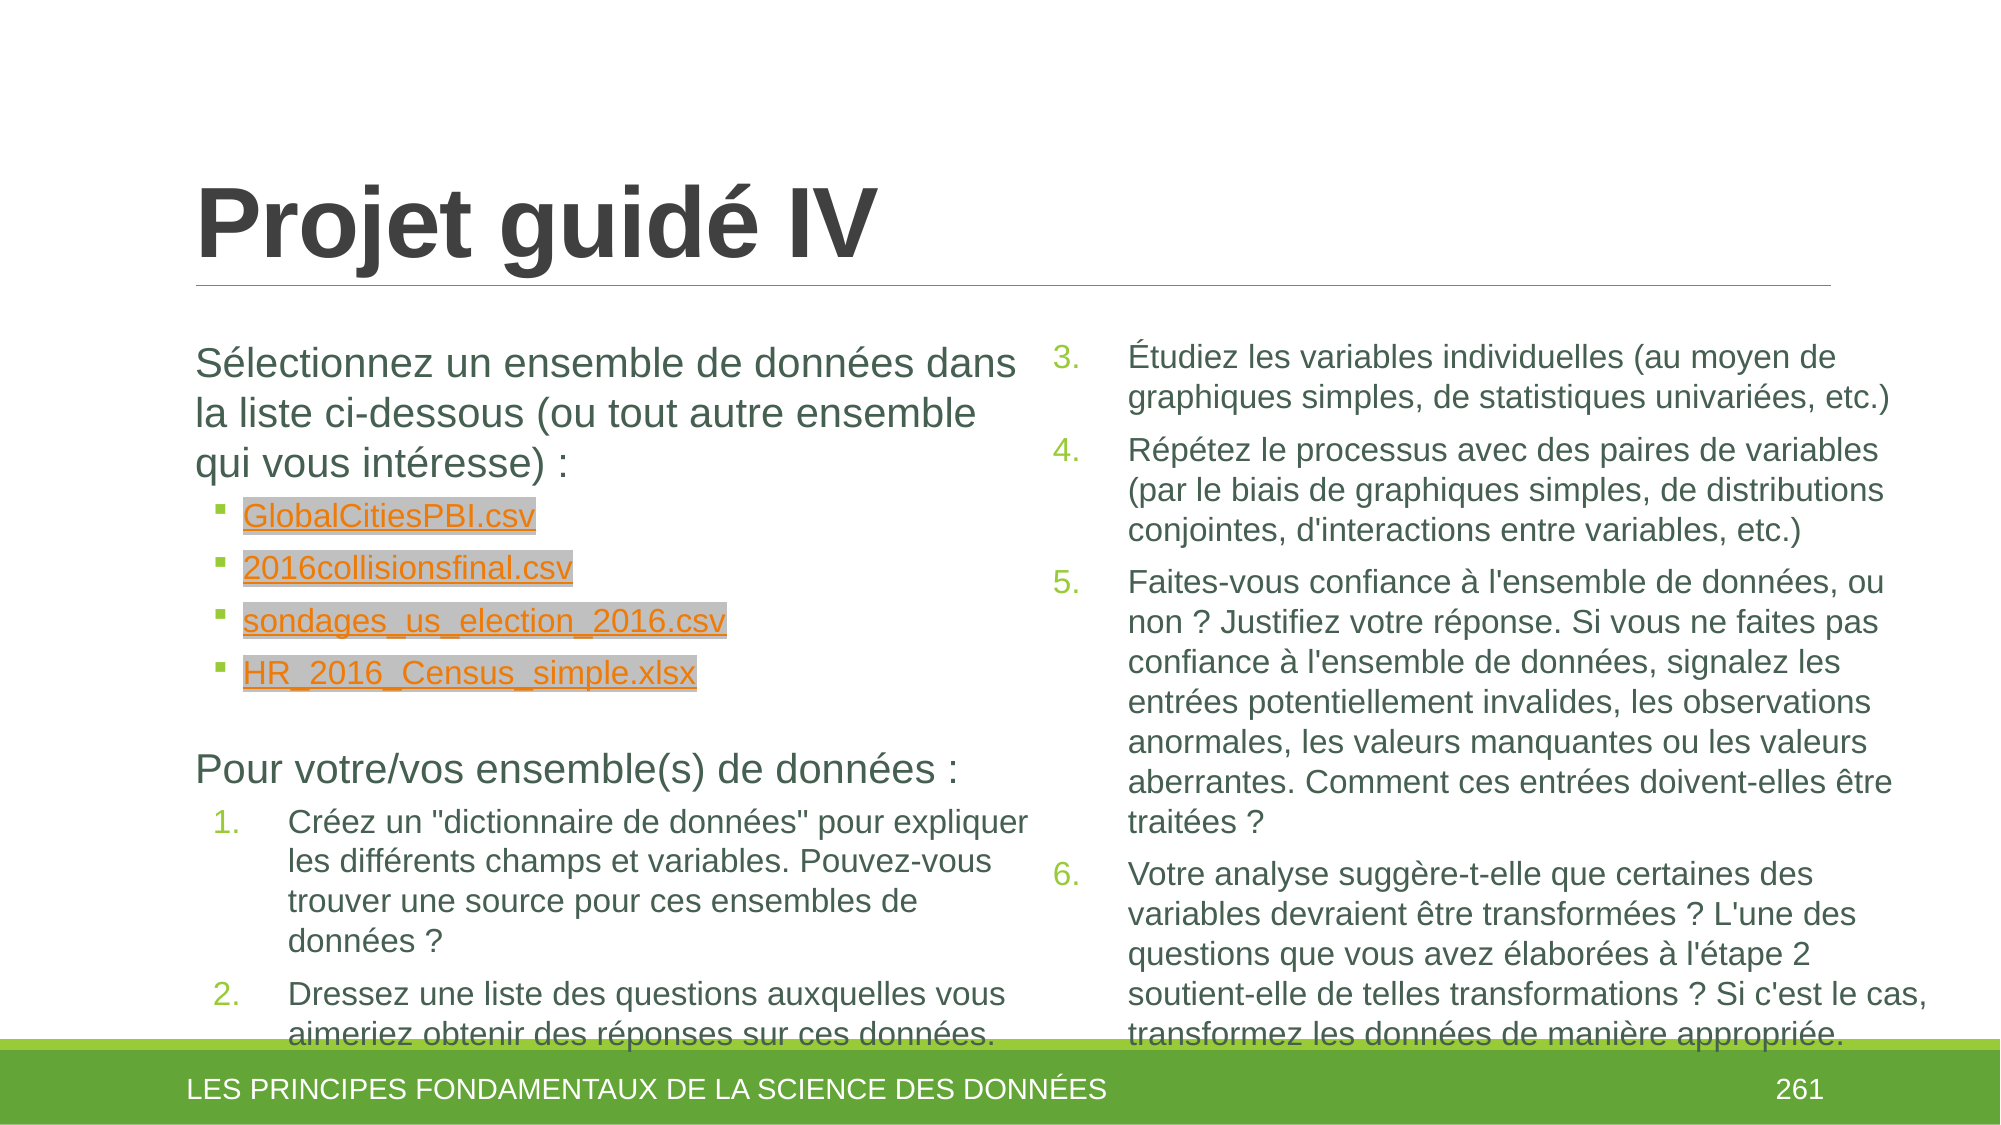

# Projet guidé IV
Étudiez les variables individuelles (au moyen de graphiques simples, de statistiques univariées, etc.)
Répétez le processus avec des paires de variables (par le biais de graphiques simples, de distributions conjointes, d'interactions entre variables, etc.)
Faites-vous confiance à l'ensemble de données, ou non ? Justifiez votre réponse. Si vous ne faites pas confiance à l'ensemble de données, signalez les entrées potentiellement invalides, les observations anormales, les valeurs manquantes ou les valeurs aberrantes. Comment ces entrées doivent-elles être traitées ?
Votre analyse suggère-t-elle que certaines des variables devraient être transformées ? L'une des questions que vous avez élaborées à l'étape 2 soutient-elle de telles transformations ? Si c'est le cas, transformez les données de manière appropriée.
Sélectionnez un ensemble de données dans la liste ci-dessous (ou tout autre ensemble qui vous intéresse) :
GlobalCitiesPBI.csv
2016collisionsfinal.csv
sondages_us_election_2016.csv
HR_2016_Census_simple.xlsx
Pour votre/vos ensemble(s) de données :
Créez un "dictionnaire de données" pour expliquer les différents champs et variables. Pouvez-vous trouver une source pour ces ensembles de données ?
Dressez une liste des questions auxquelles vous aimeriez obtenir des réponses sur ces données.
LES PRINCIPES FONDAMENTAUX DE LA SCIENCE DES DONNÉES
261